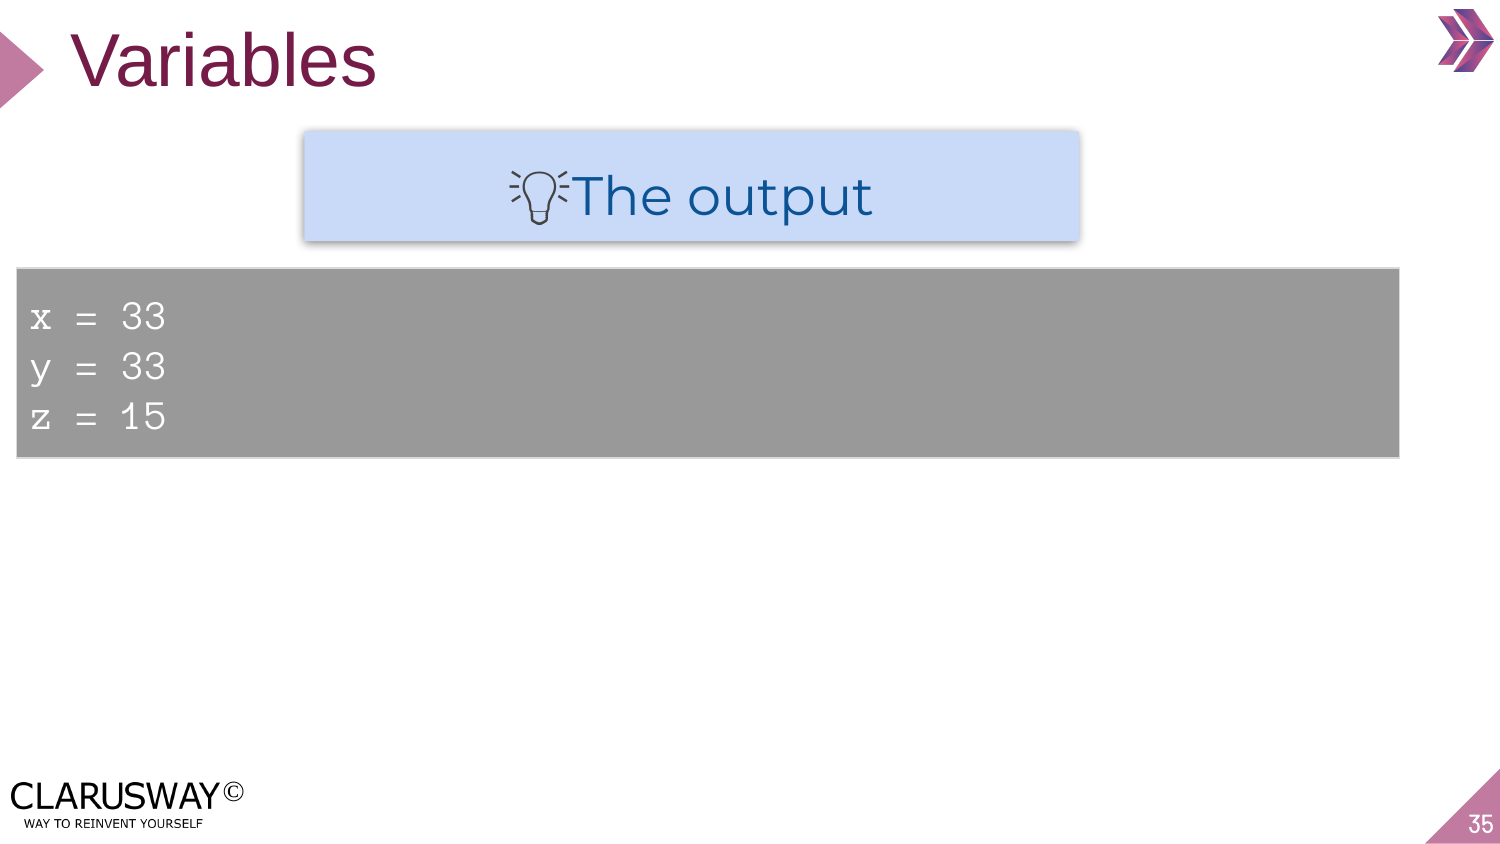

Variables
💡The output
x = 33
y = 33
z = 15
35